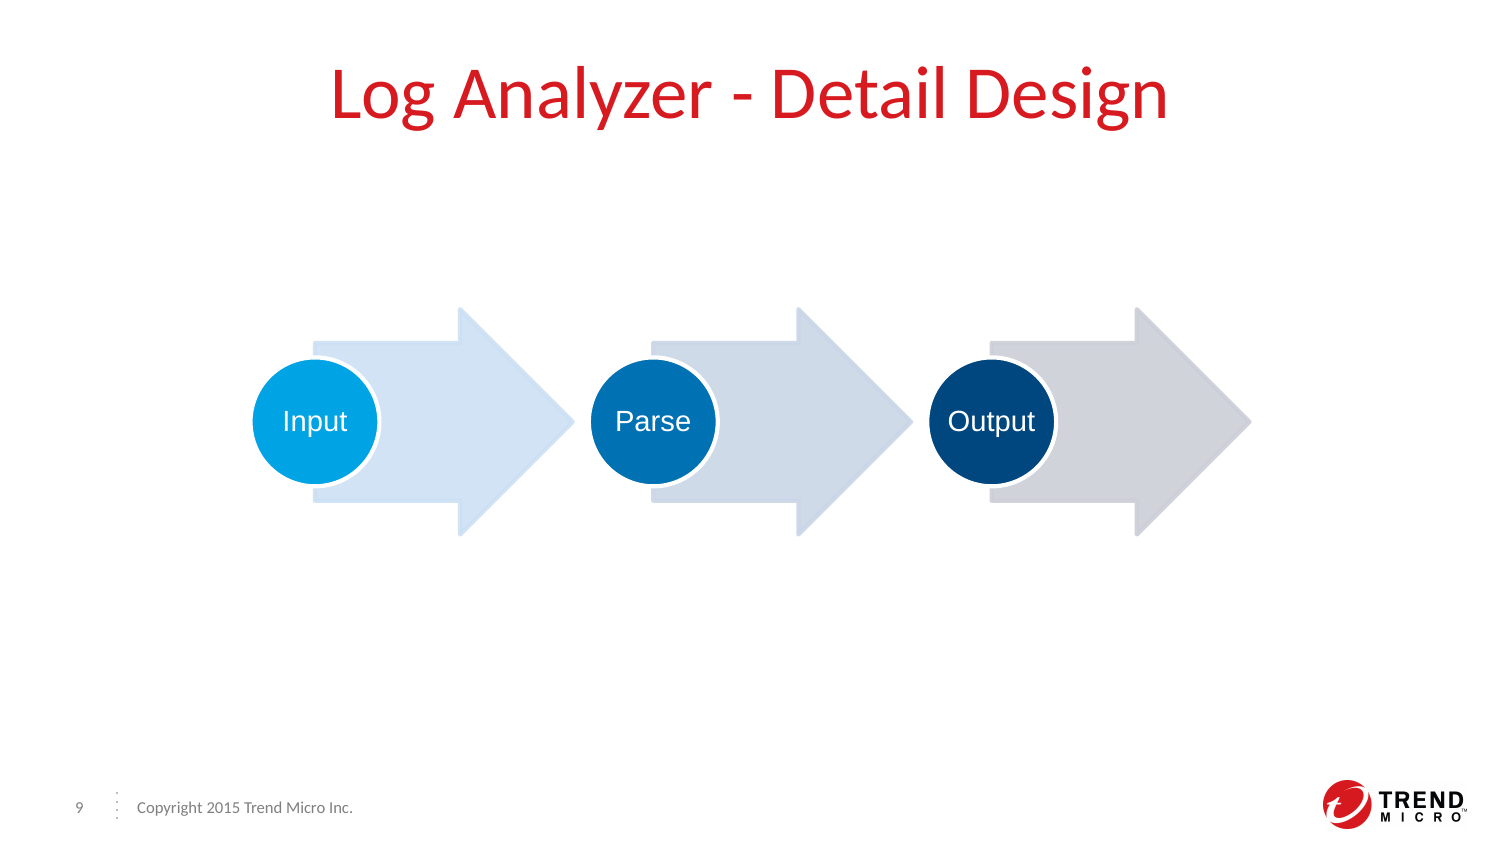

# Log Analyzer - Detail Design

Input

Parse

Output